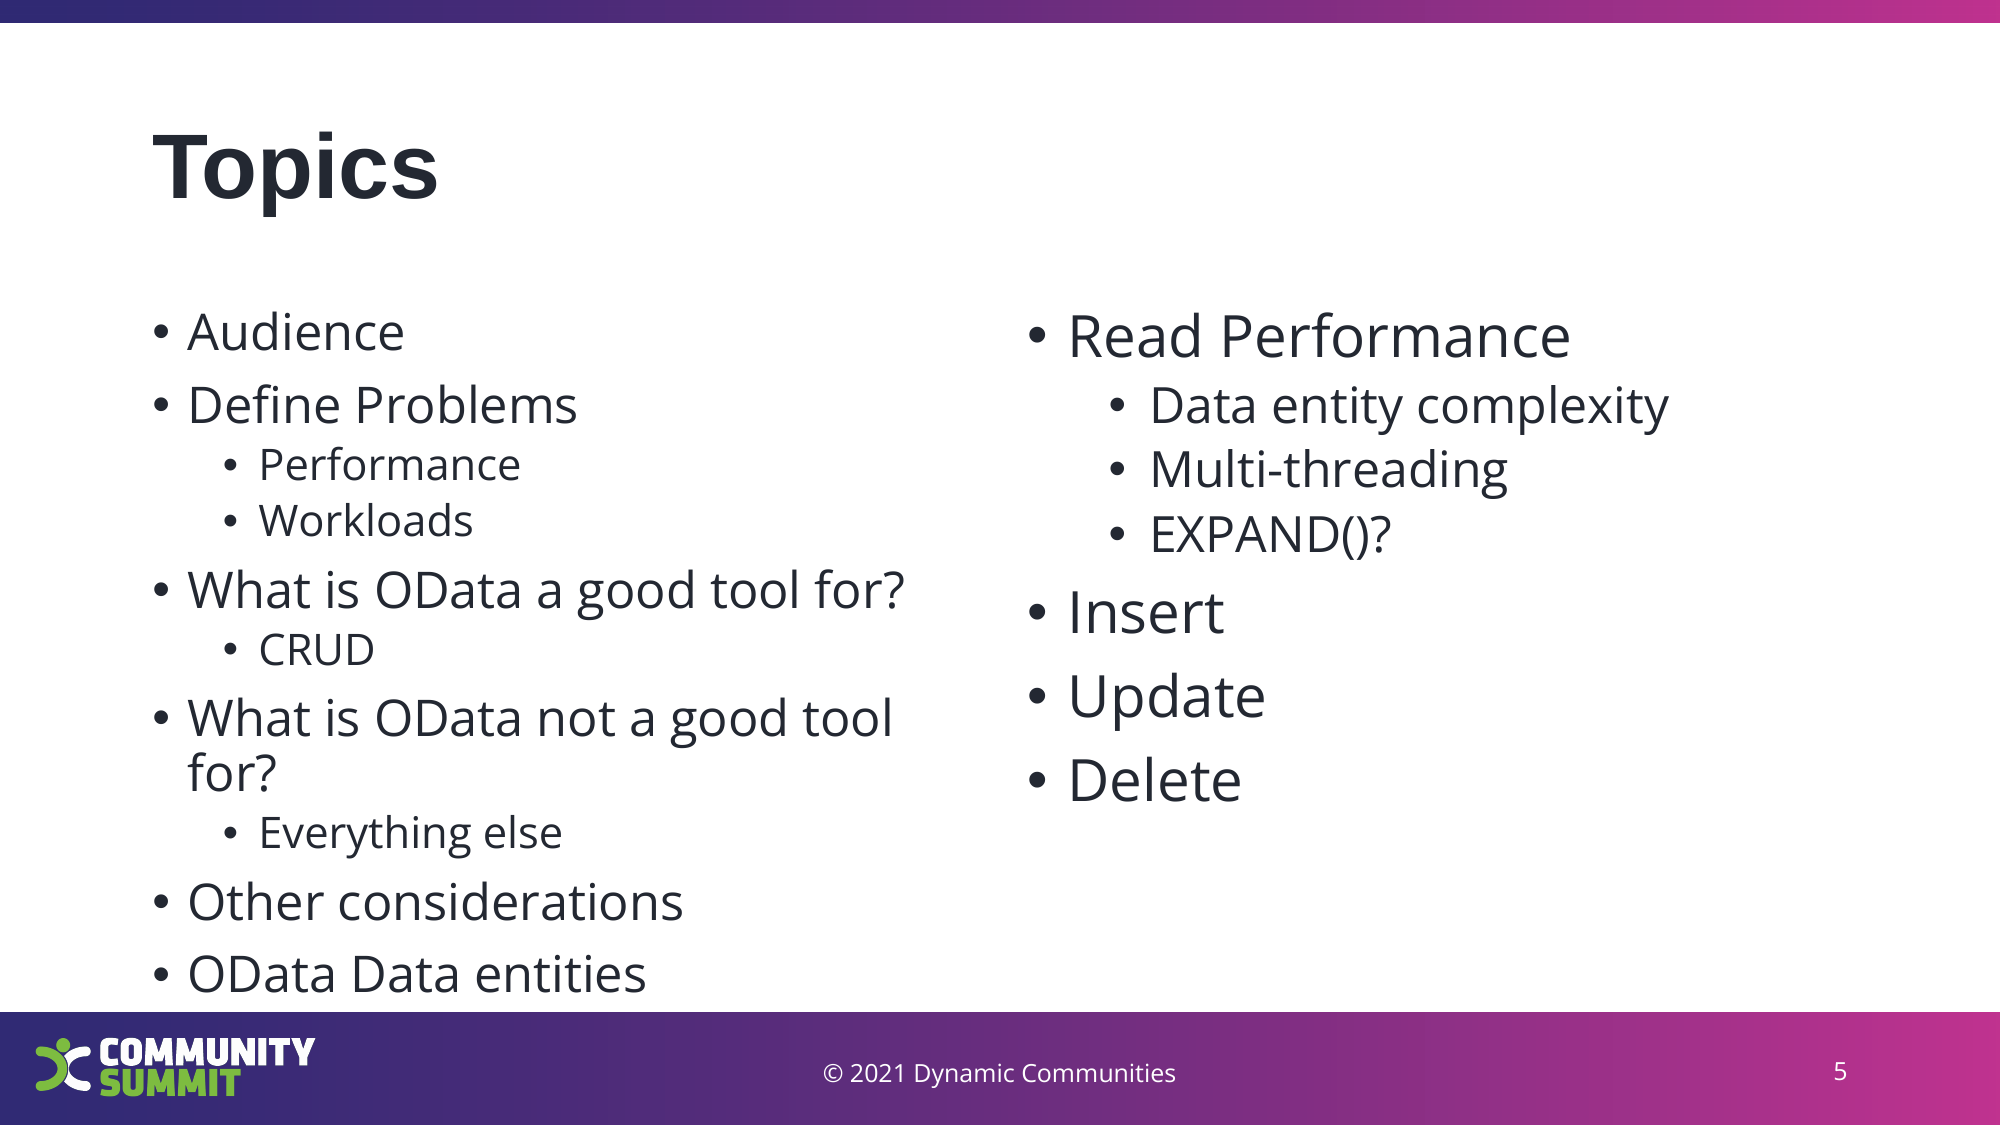

# Topics
Audience
Define Problems
Performance
Workloads
What is OData a good tool for?
CRUD
What is OData not a good tool for?
Everything else
Other considerations
OData Data entities
Read Performance
Data entity complexity
Multi-threading
EXPAND()?
Insert
Update
Delete

© 2021 Dynamic Communities
5